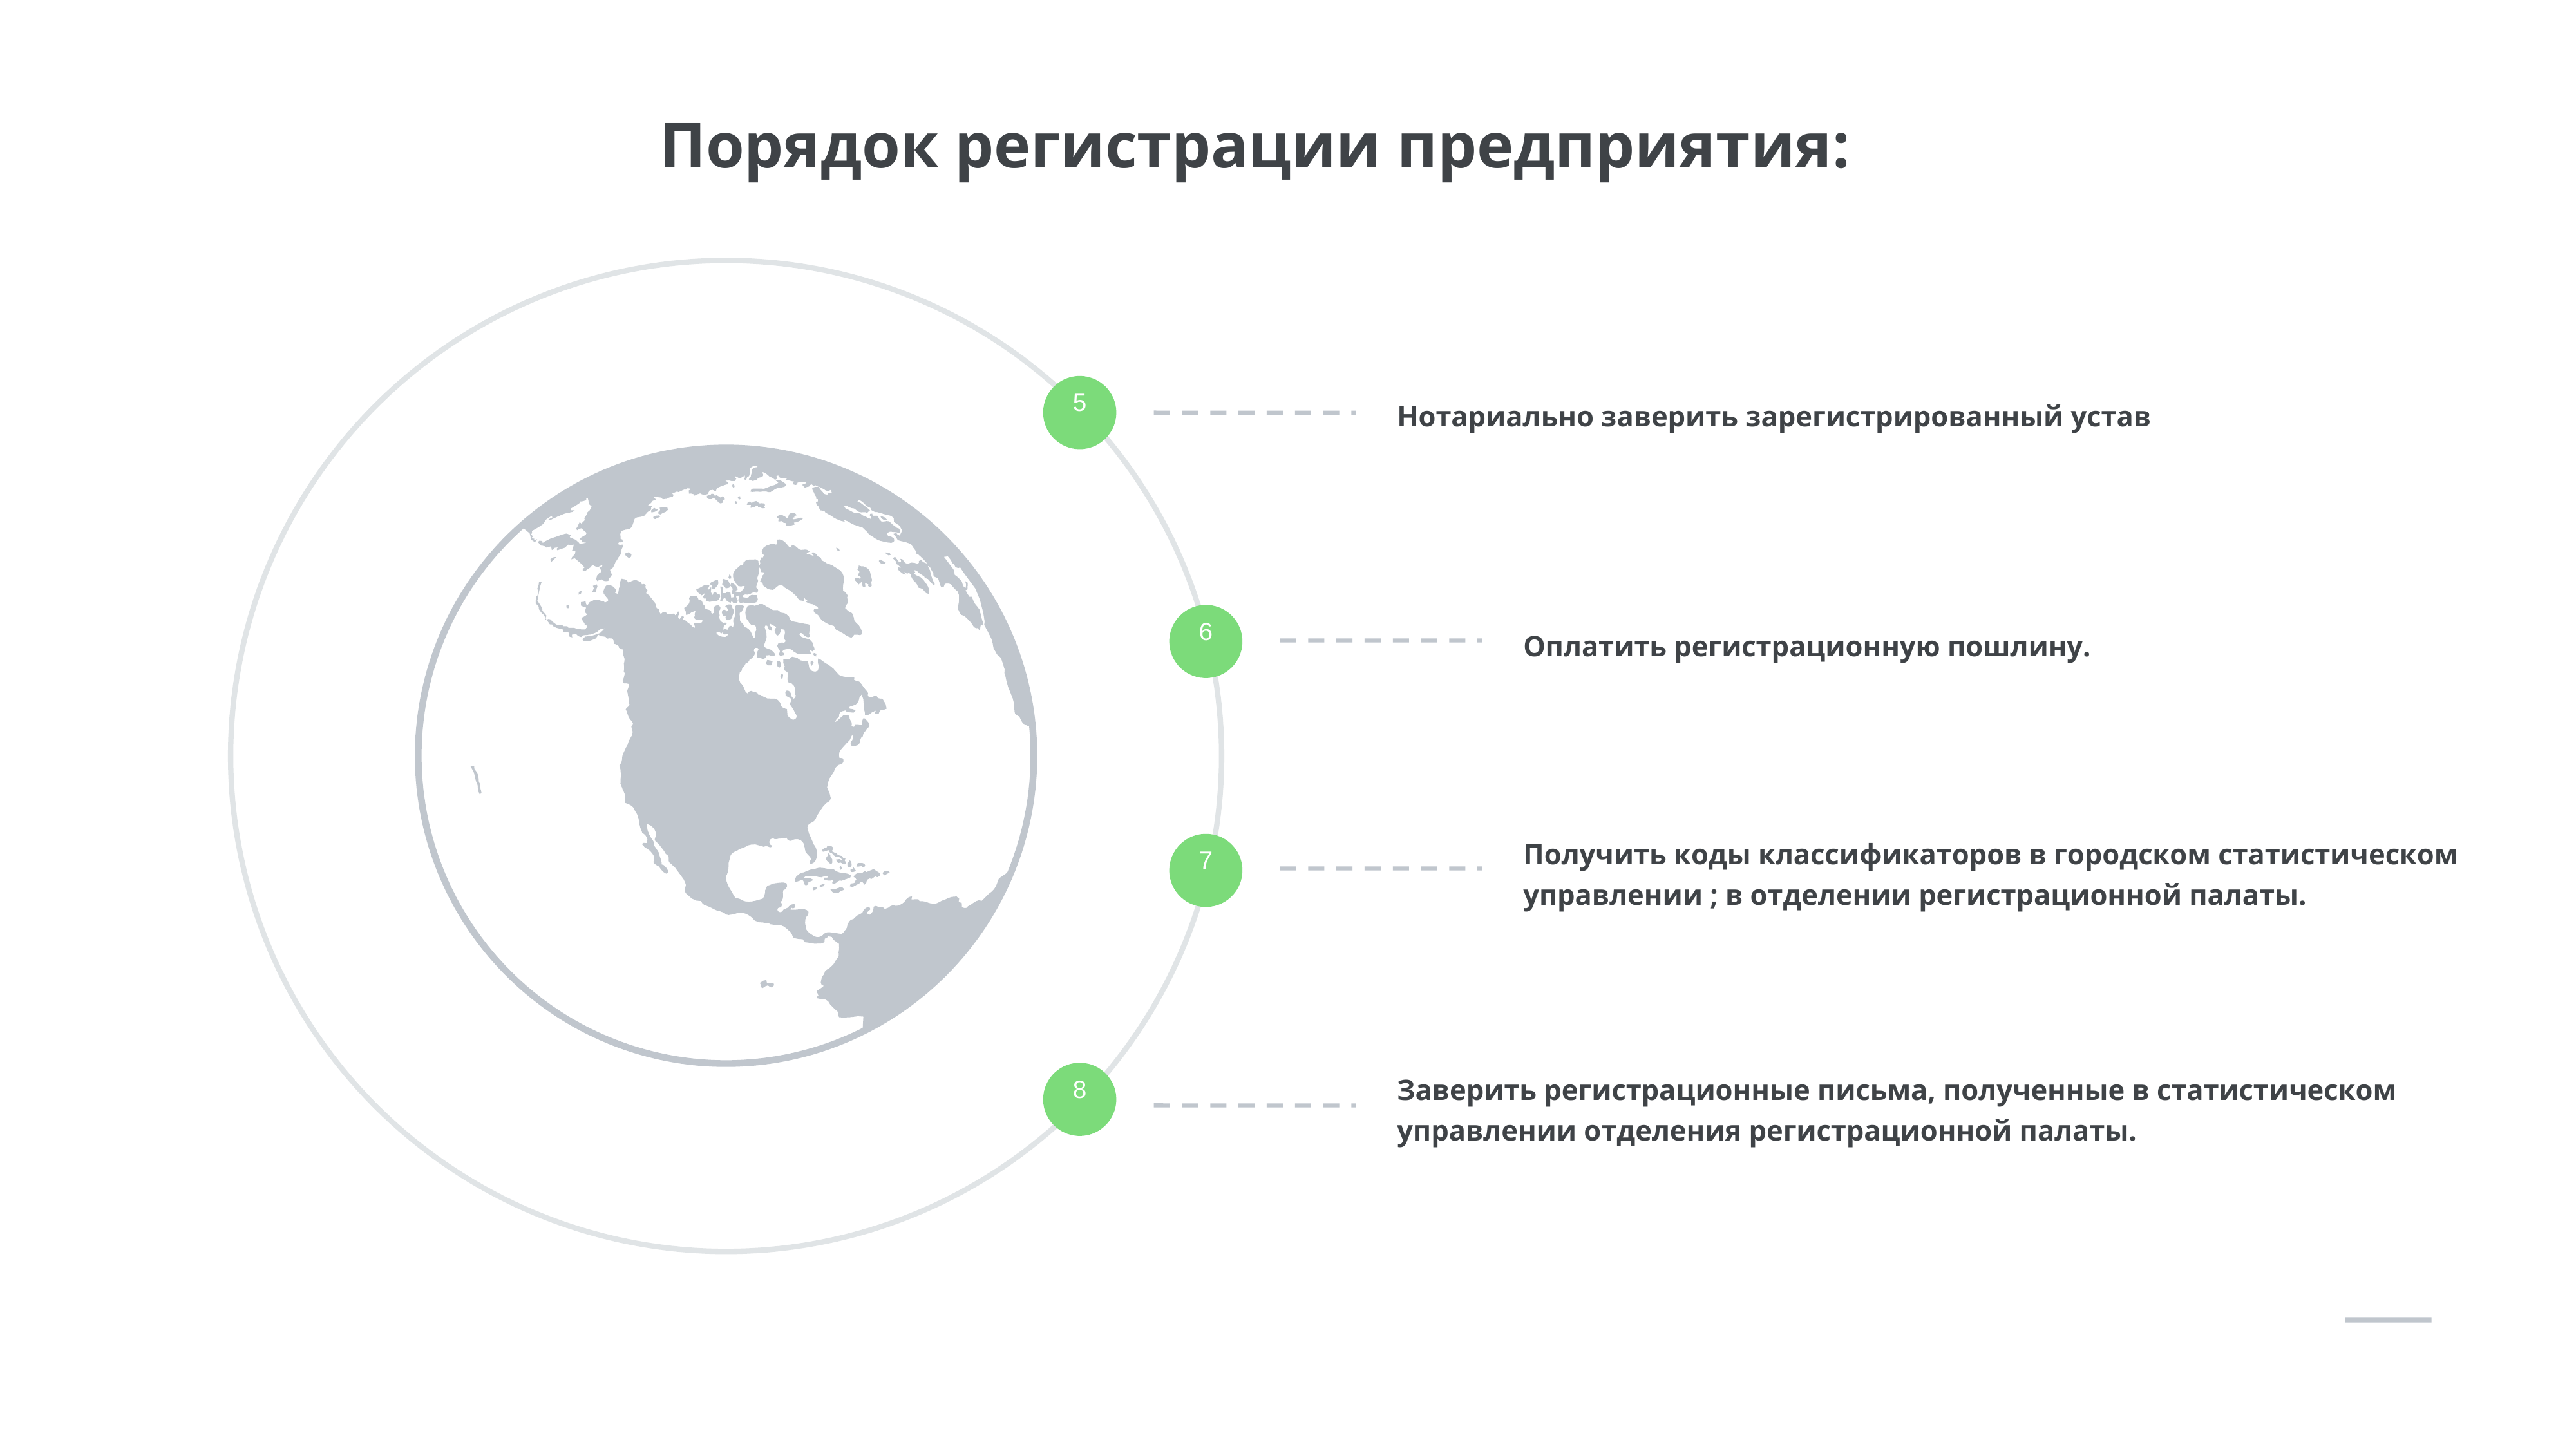

Порядок регистрации предприятия:

5
Нотариально заверить зарегистрированный устав

6

Оплатить регистрационную пошлину.
7
Получить коды классификаторов в городском статистическом управлении ; в отделении регистрационной палаты.

8
Заверить регистрационные письма, полученные в статистическом управлении отделения регистрационной палаты.